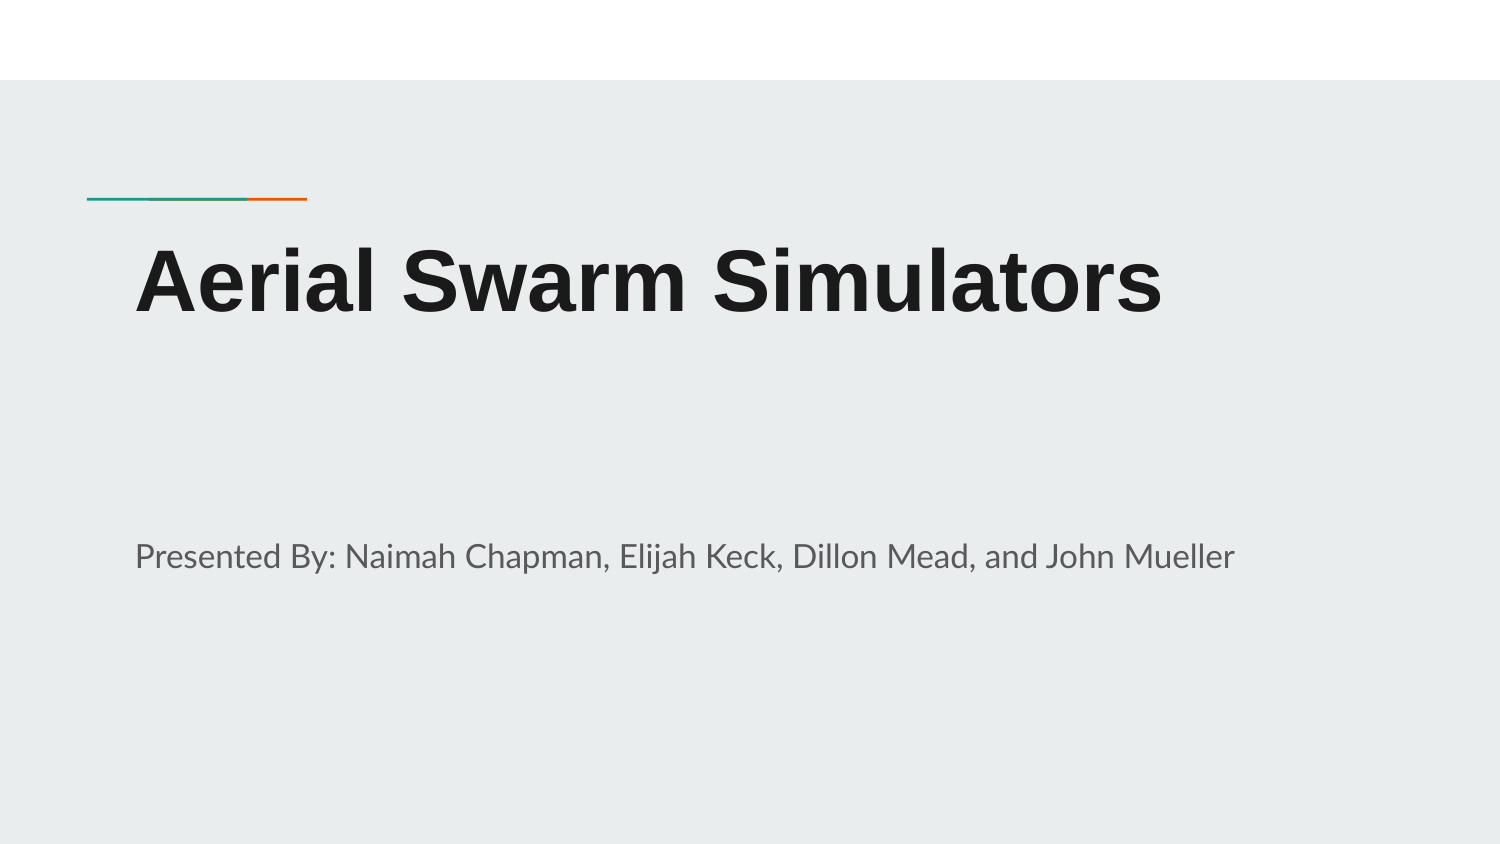

# Aerial Swarm Simulators
Presented By: Naimah Chapman, Elijah Keck, Dillon Mead, and John Mueller